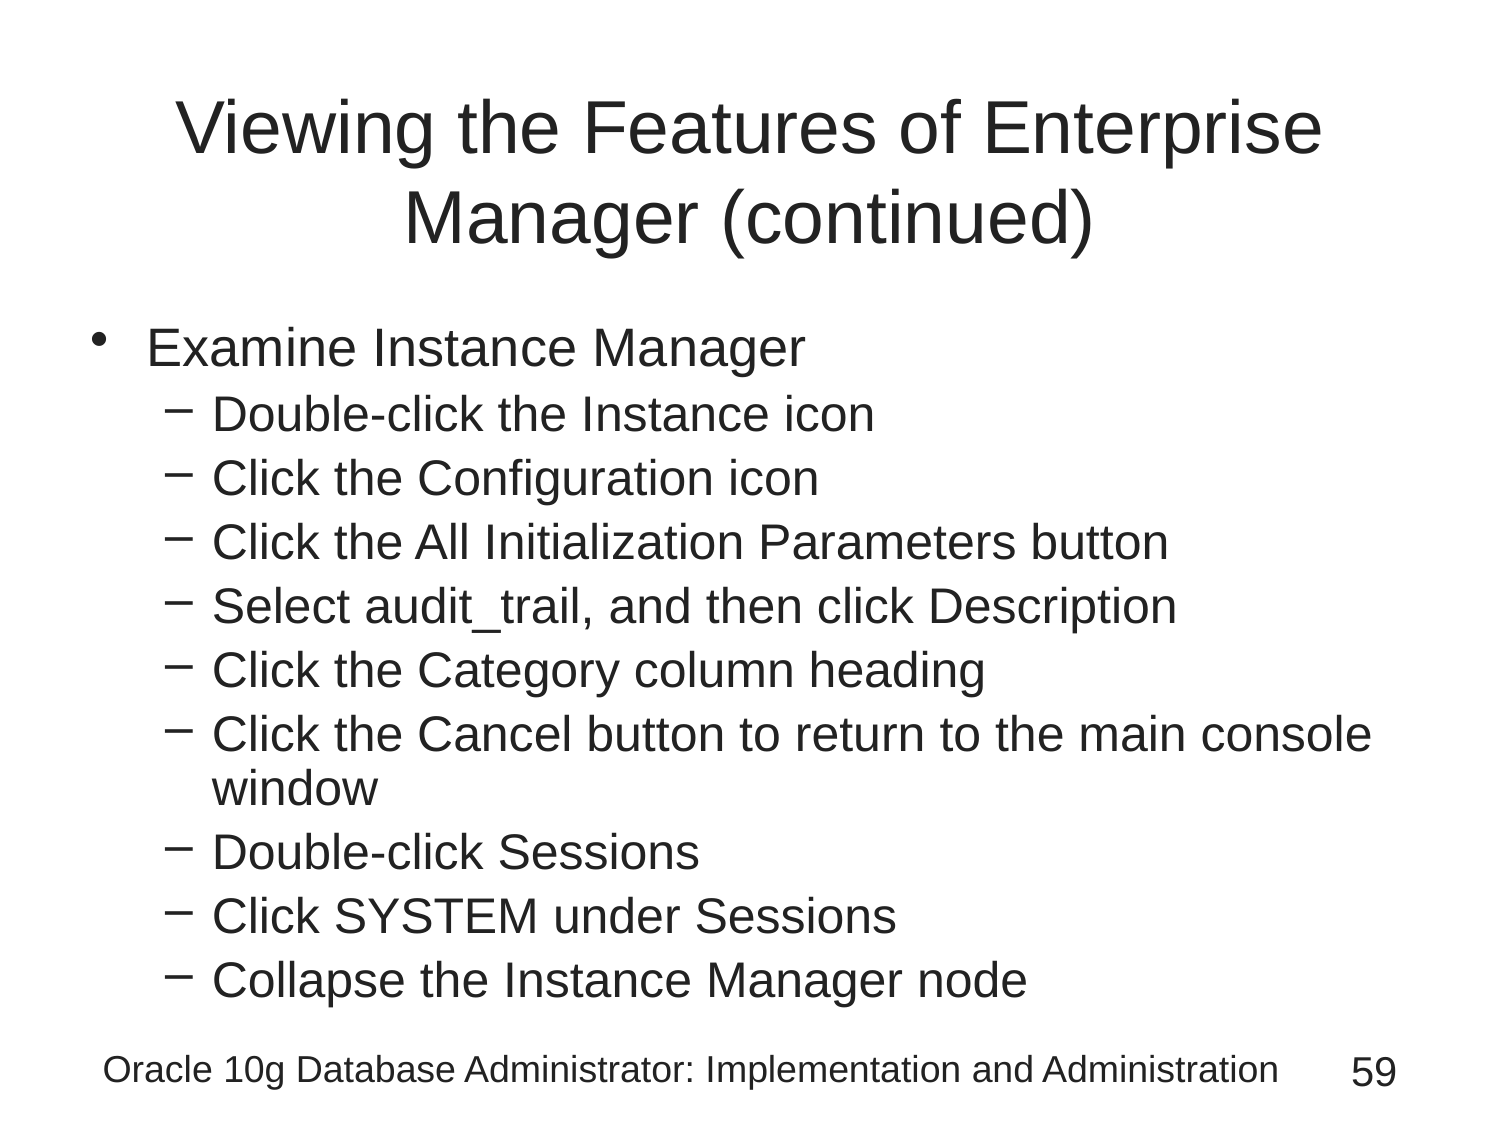

# Viewing the Features of Enterprise Manager (continued)
Examine Instance Manager
Double-click the Instance icon
Click the Configuration icon
Click the All Initialization Parameters button
Select audit_trail, and then click Description
Click the Category column heading
Click the Cancel button to return to the main console window
Double-click Sessions
Click SYSTEM under Sessions
Collapse the Instance Manager node
Oracle 10g Database Administrator: Implementation and Administration
59